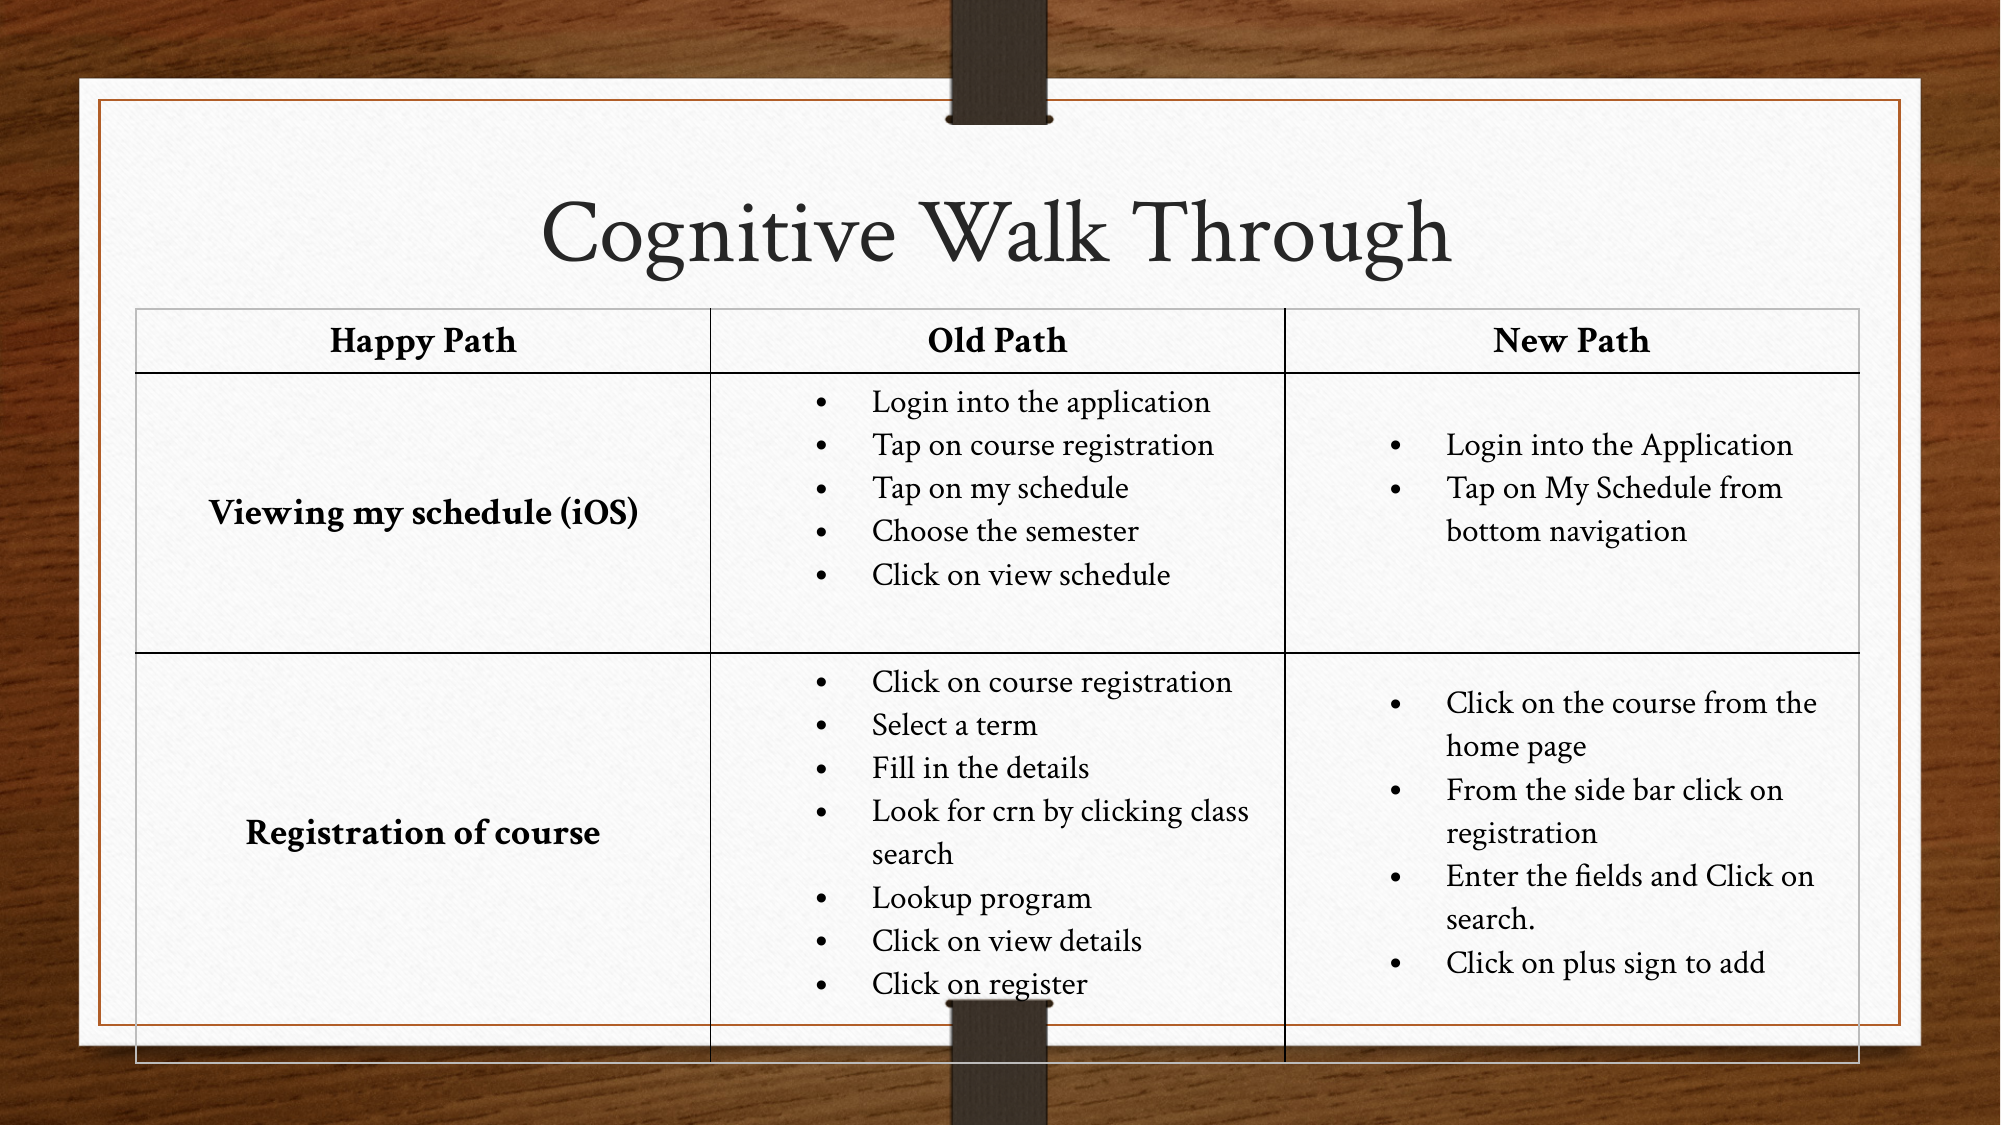

Cognitive Walk Through
| Happy Path | Old Path | New Path |
| --- | --- | --- |
| Viewing my schedule (iOS) | Login into the application Tap on course registration Tap on my schedule Choose the semester Click on view schedule | Login into the Application Tap on My Schedule from bottom navigation |
| Registration of course | Click on course registration Select a term Fill in the details Look for crn by clicking class search Lookup program Click on view details Click on register | Click on the course from the home page From the side bar click on registration Enter the fields and Click on search. Click on plus sign to add |